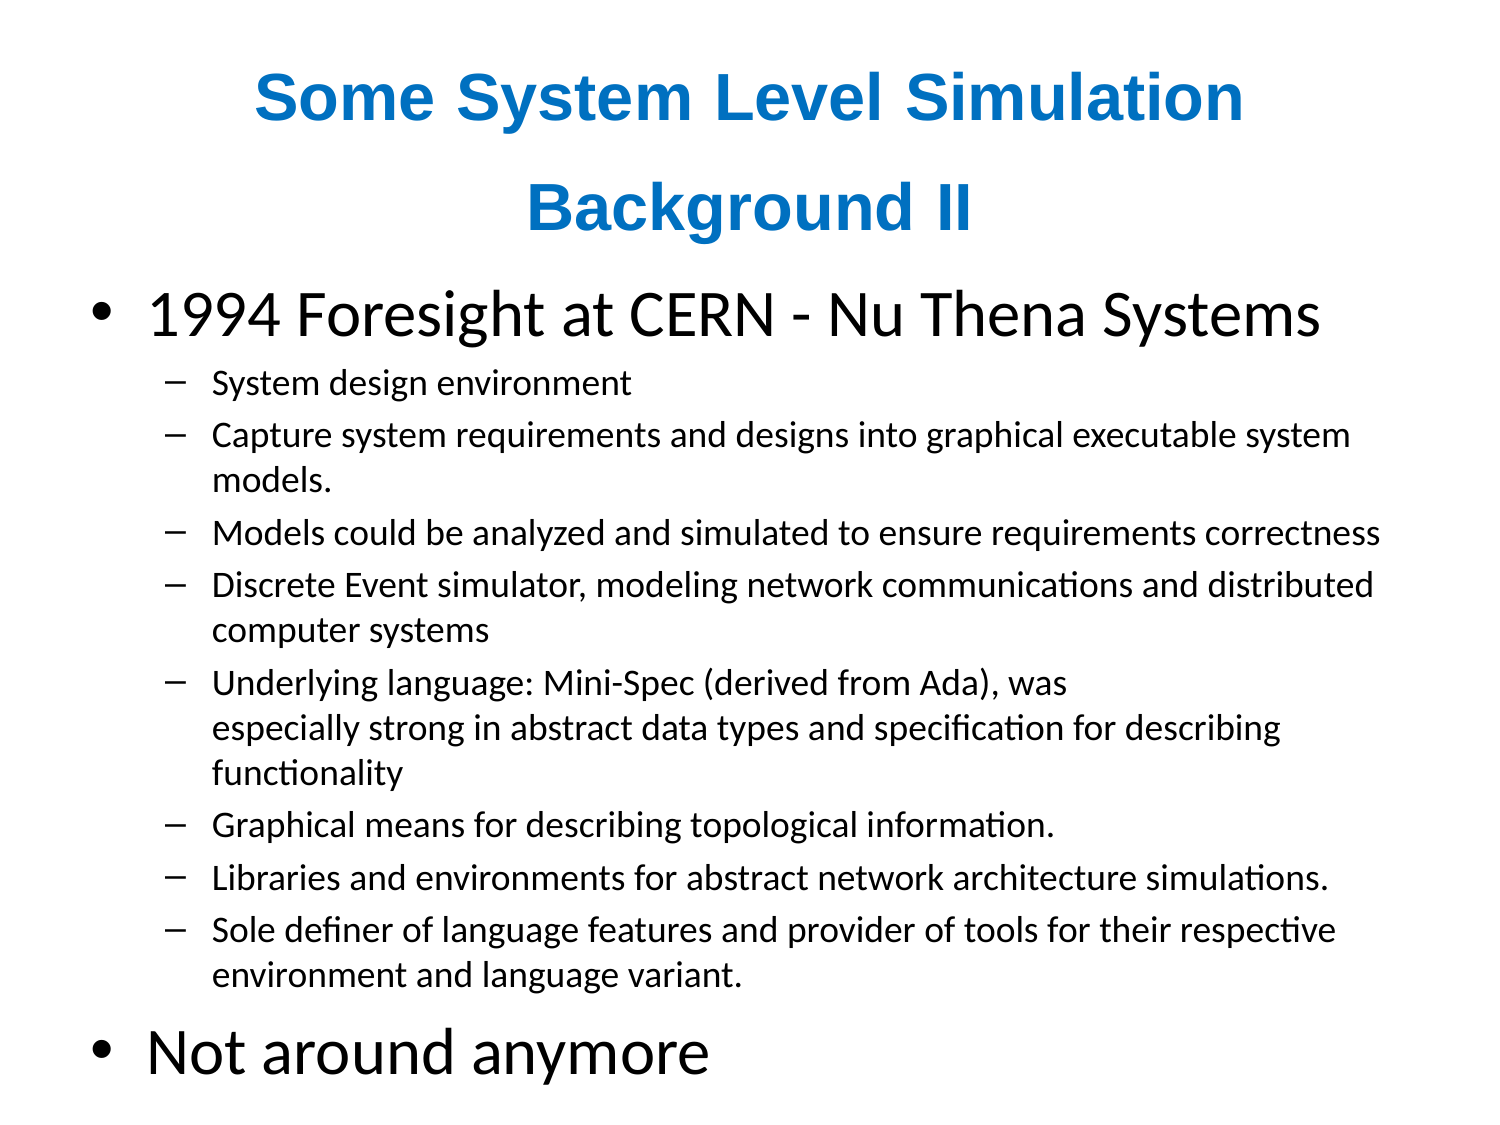

# Some System Level Simulation Background II
1994 Foresight at CERN - Nu Thena Systems
System design environment
Capture system requirements and designs into graphical executable system models.
Models could be analyzed and simulated to ensure requirements correctness
Discrete Event simulator, modeling network communications and distributed computer systems
Underlying language: Mini-Spec (derived from Ada), was
especially strong in abstract data types and specification for describing functionality
Graphical means for describing topological information.
Libraries and environments for abstract network architecture simulations.
Sole definer of language features and provider of tools for their respective environment and language variant.
Not around anymore